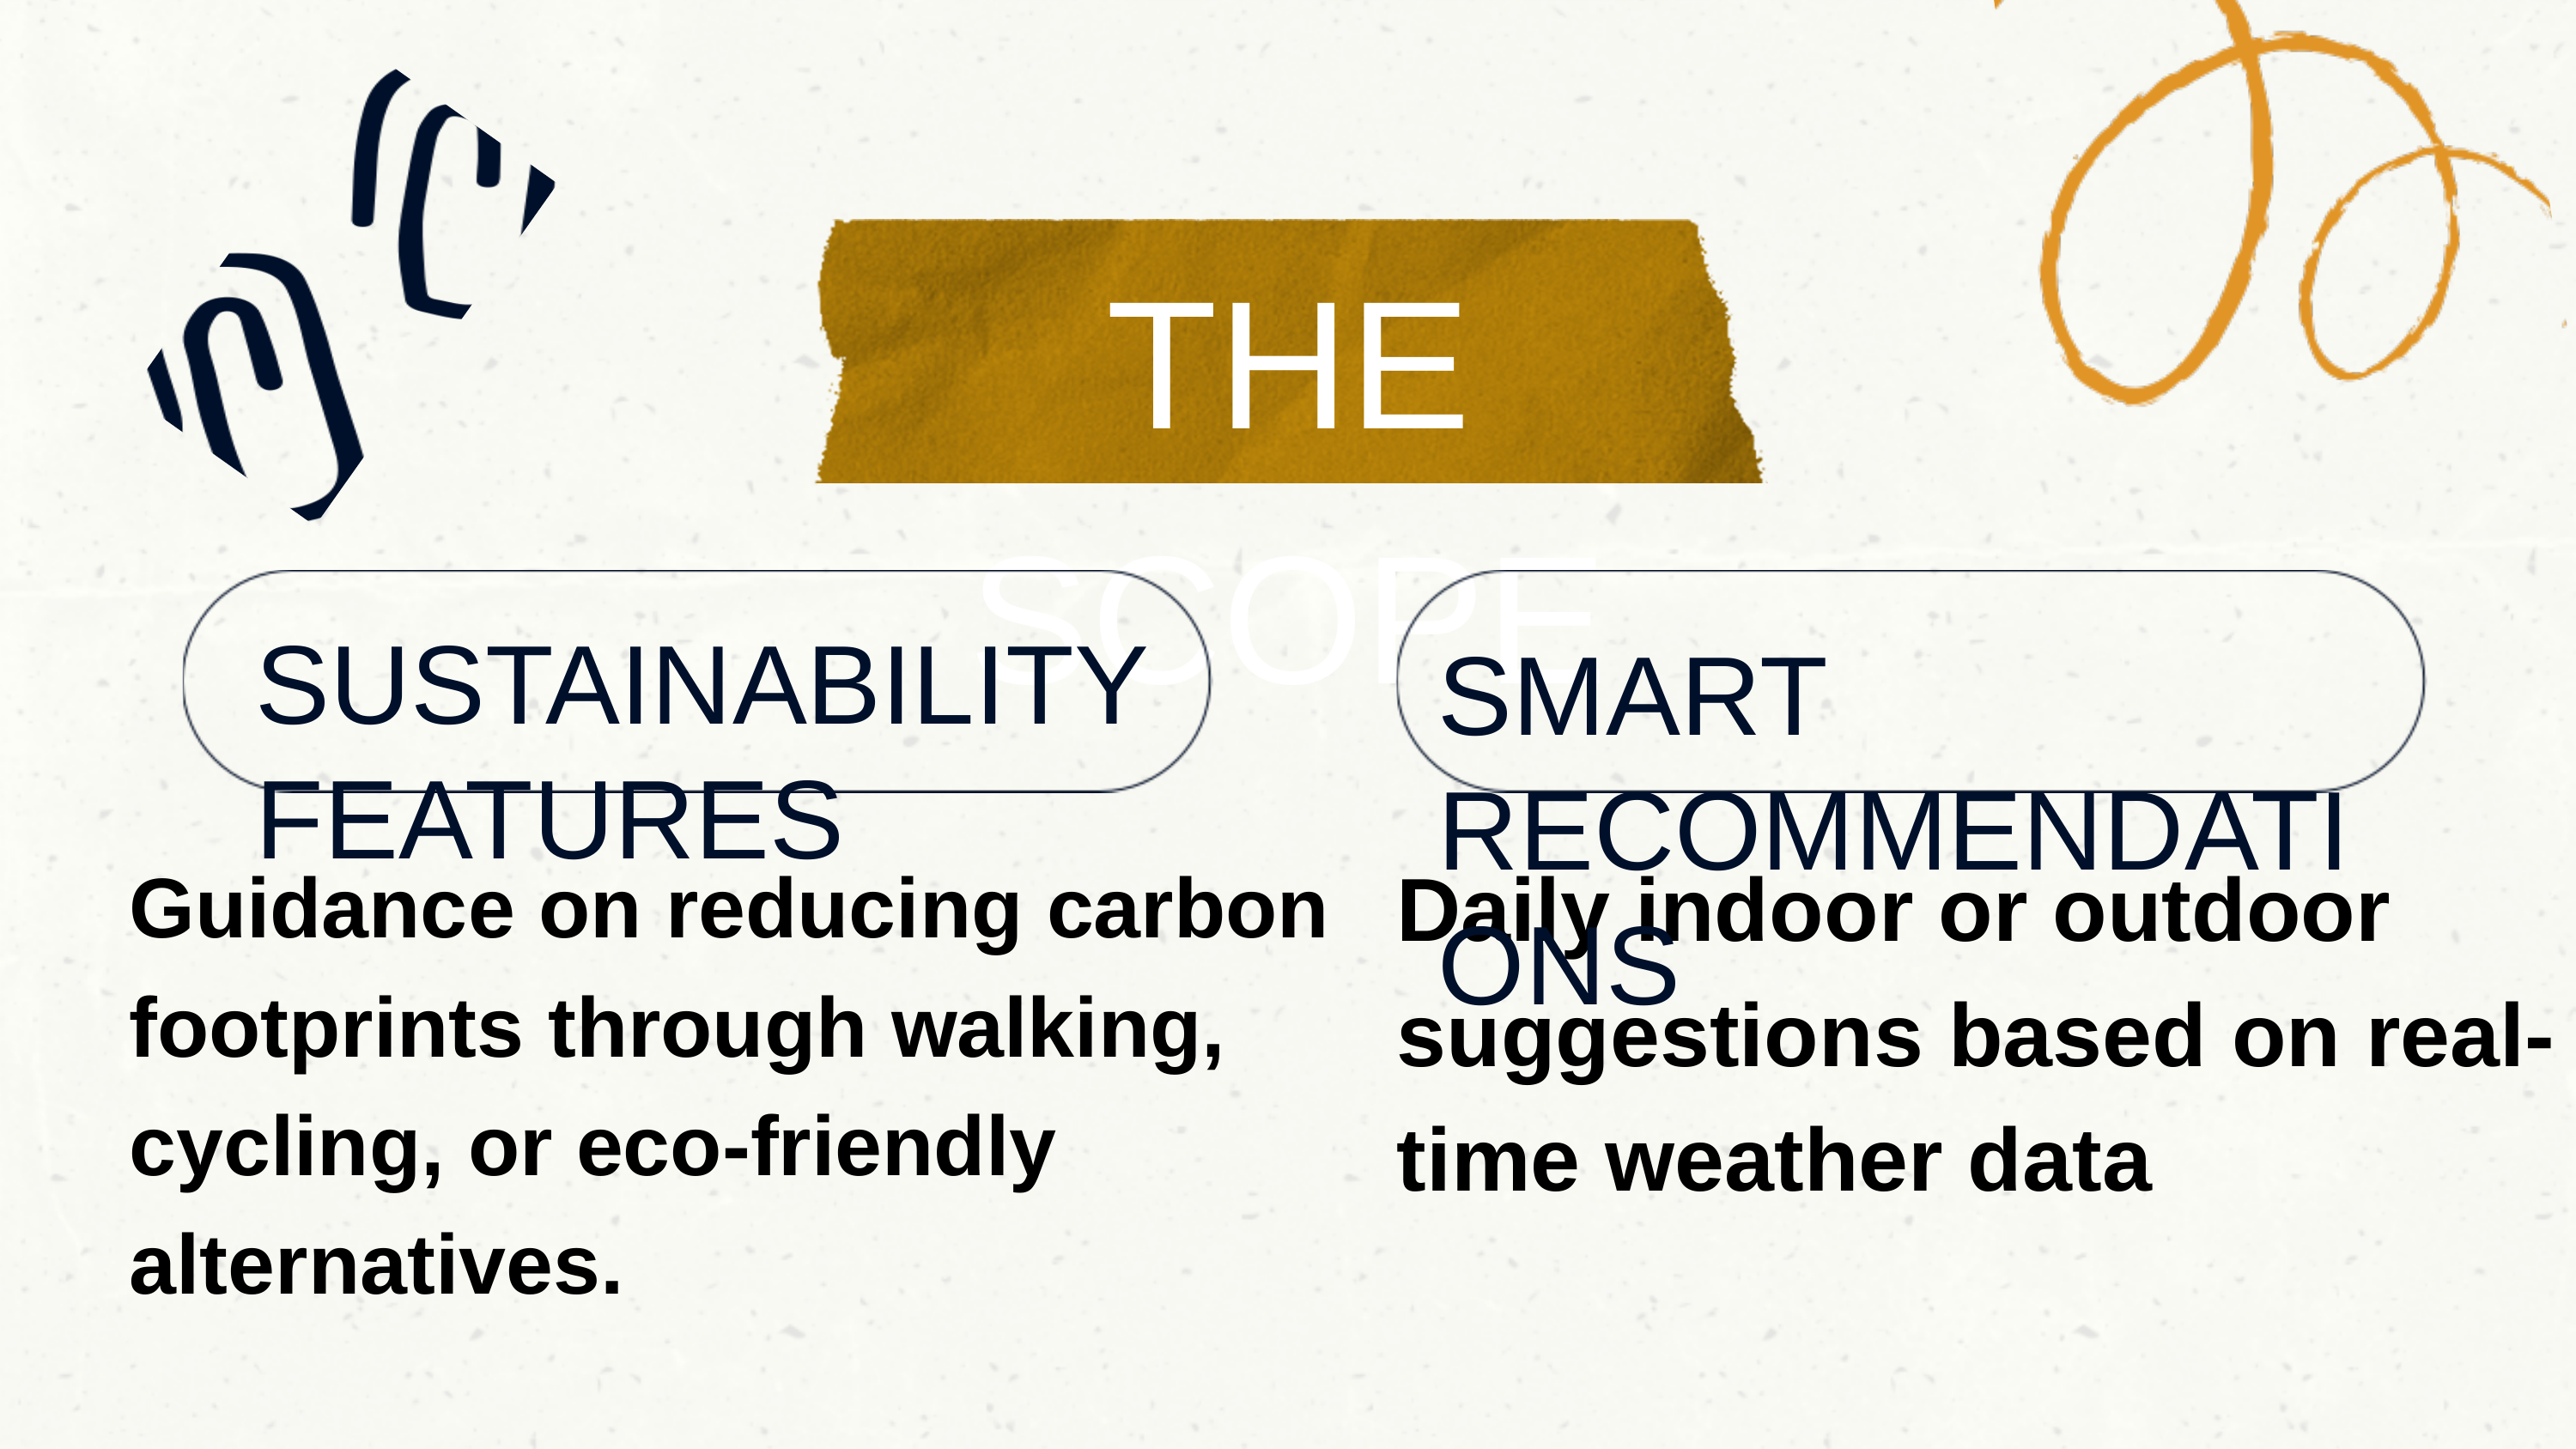

THE SCOPE

SUSTAINABILITY FEATURES
SMART RECOMMENDATIONS
Daily indoor or outdoor suggestions based on real-time weather data
Guidance on reducing carbon footprints through walking, cycling, or eco-friendly alternatives.